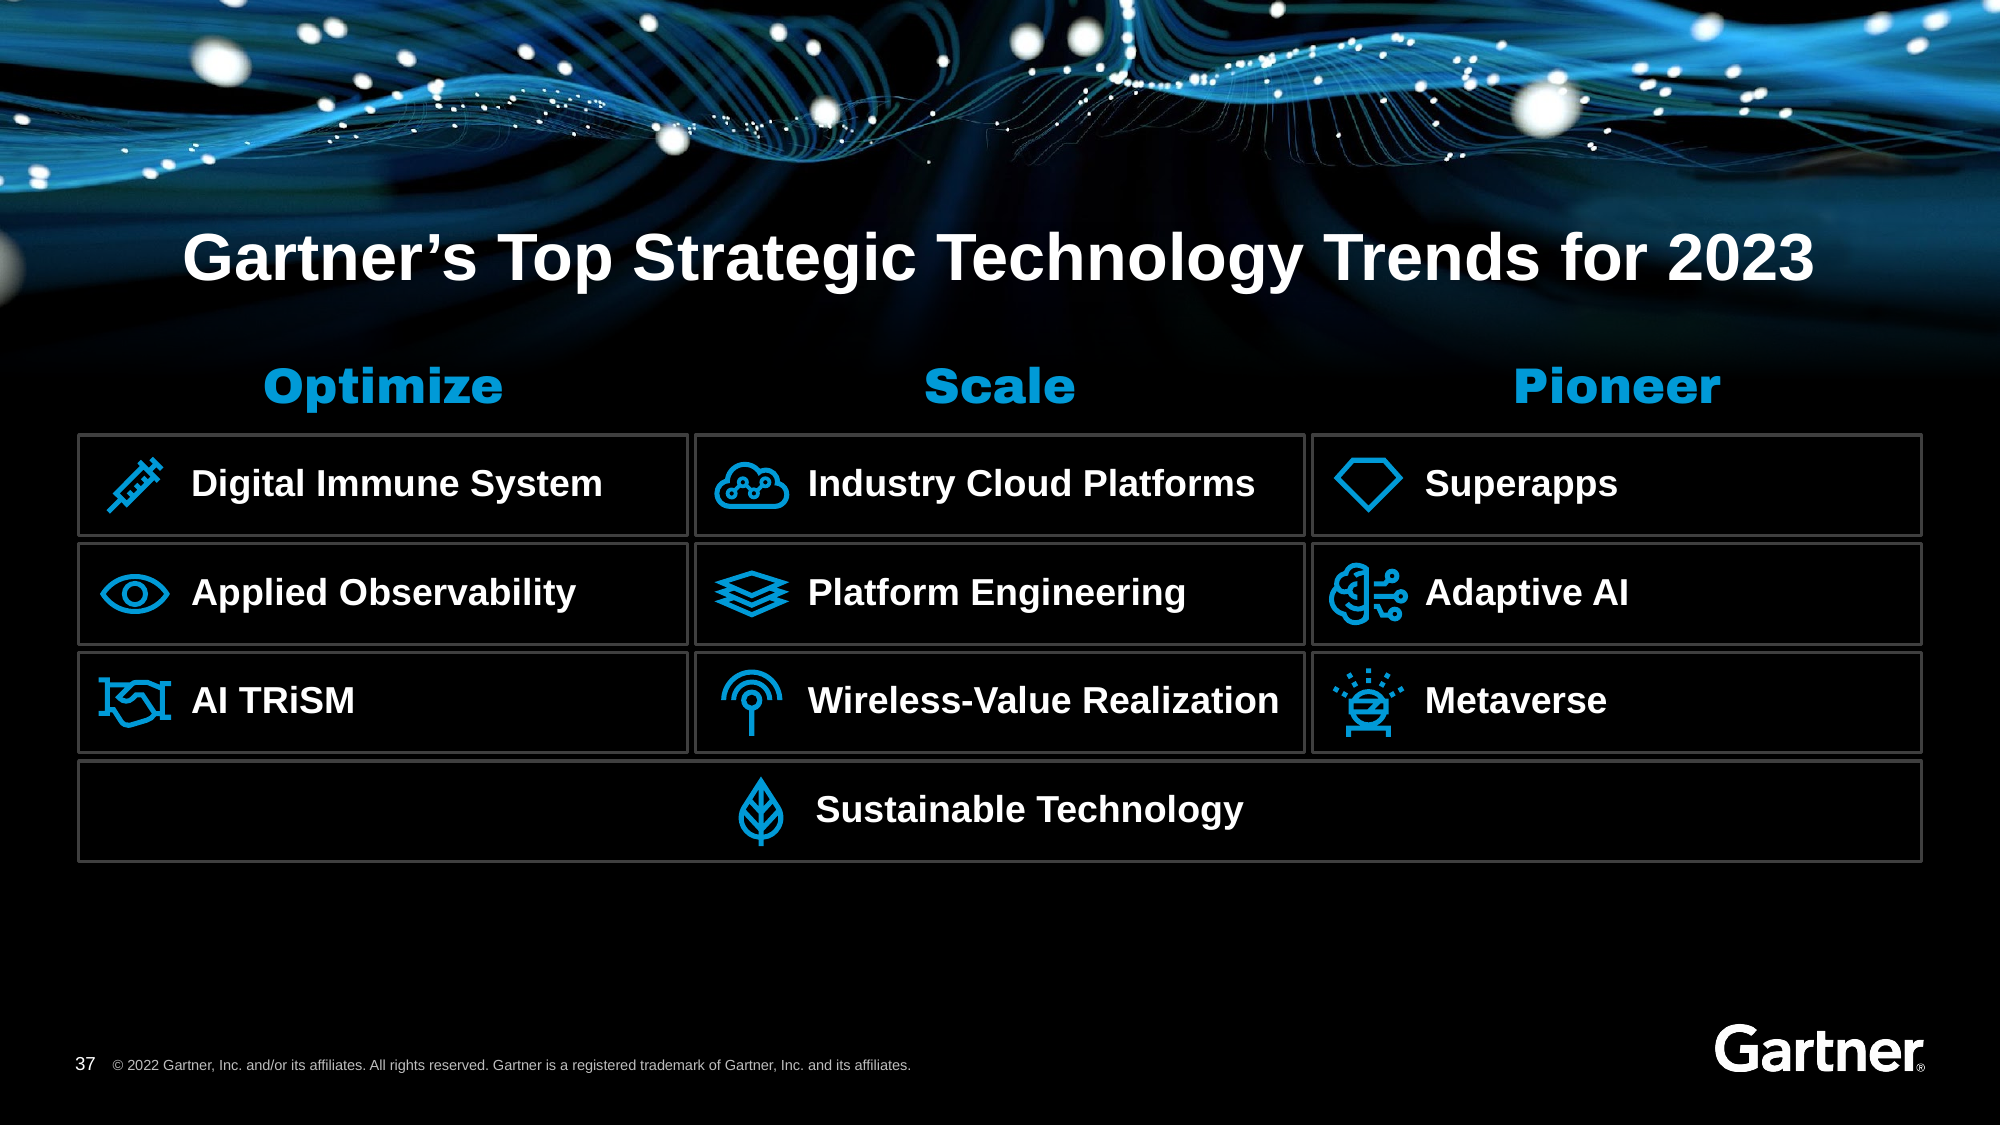

Gartner’s Top Strategic Technology Trends for 2023
Optimize
Scale
Pioneer
Industry Cloud Platforms
Digital Immune System
Superapps
Platform Engineering
Applied Observability
Adaptive AI
Wireless-Value Realization
AI TRiSM
Metaverse
Sustainable Technology